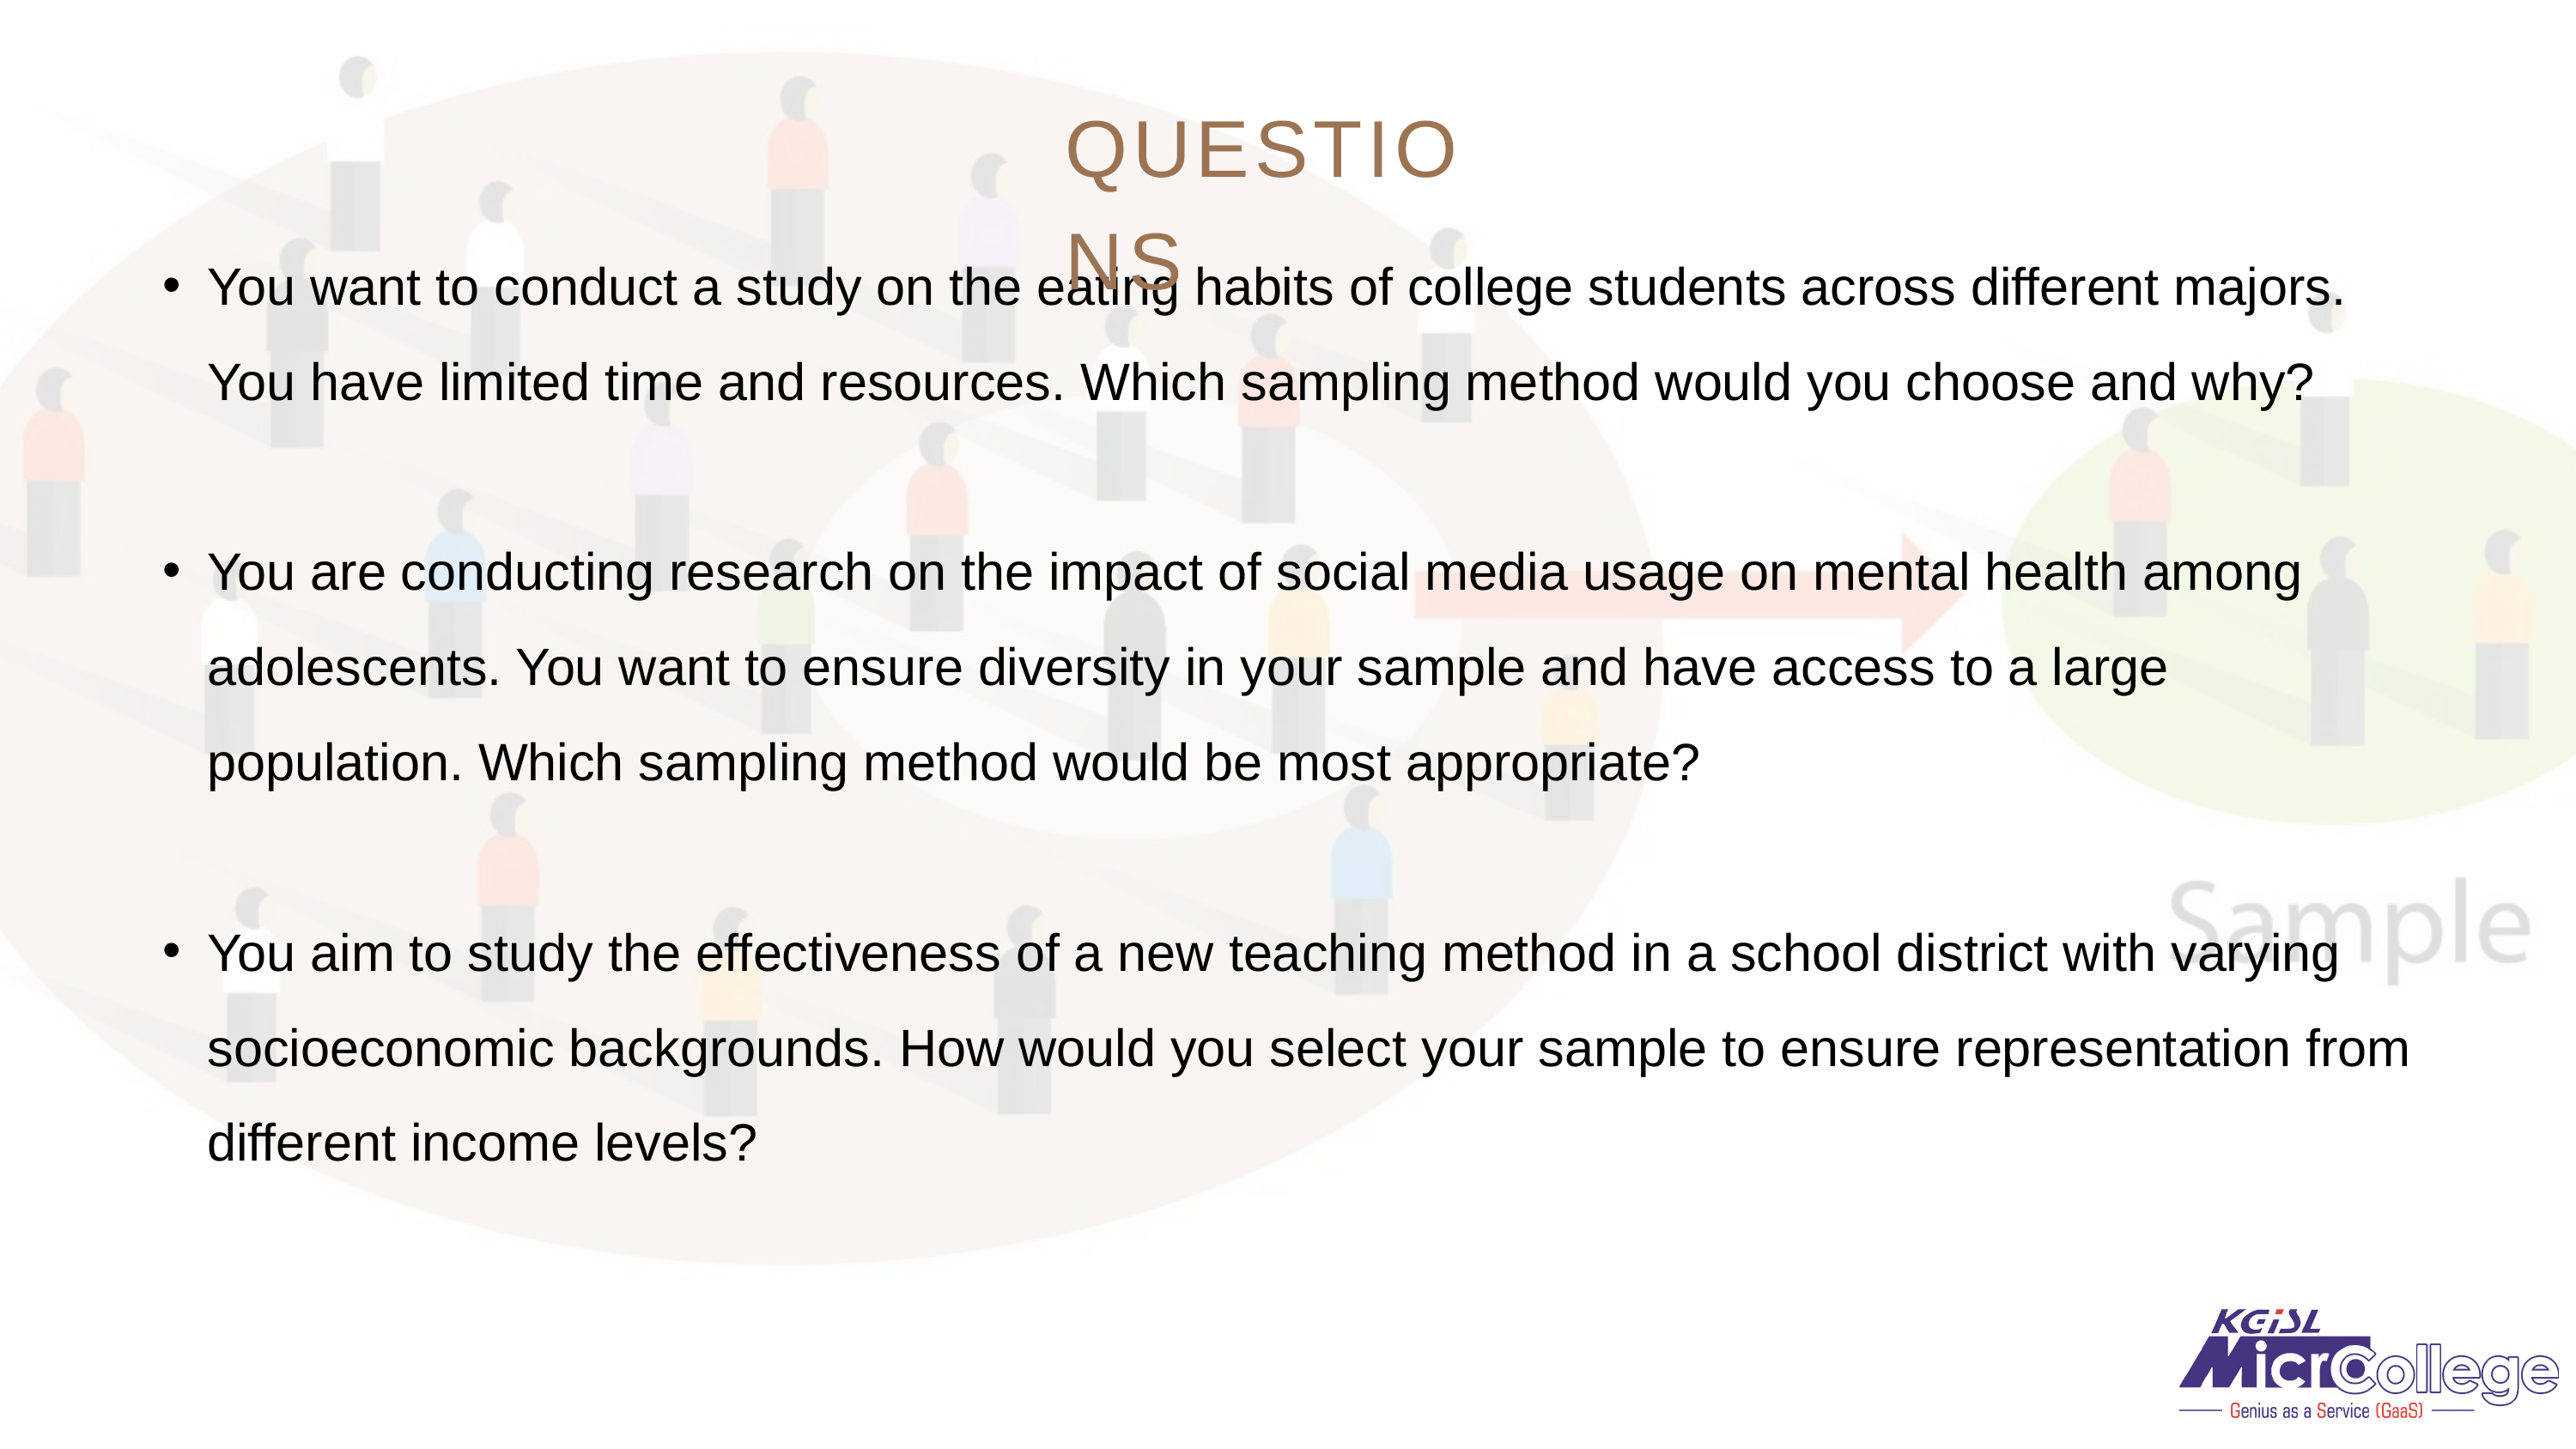

QUESTIONS
You want to conduct a study on the eating habits of college students across different majors. You have limited time and resources. Which sampling method would you choose and why?

You are conducting research on the impact of social media usage on mental health among adolescents. You want to ensure diversity in your sample and have access to a large population. Which sampling method would be most appropriate?

You aim to study the effectiveness of a new teaching method in a school district with varying socioeconomic backgrounds. How would you select your sample to ensure representation from different income levels?